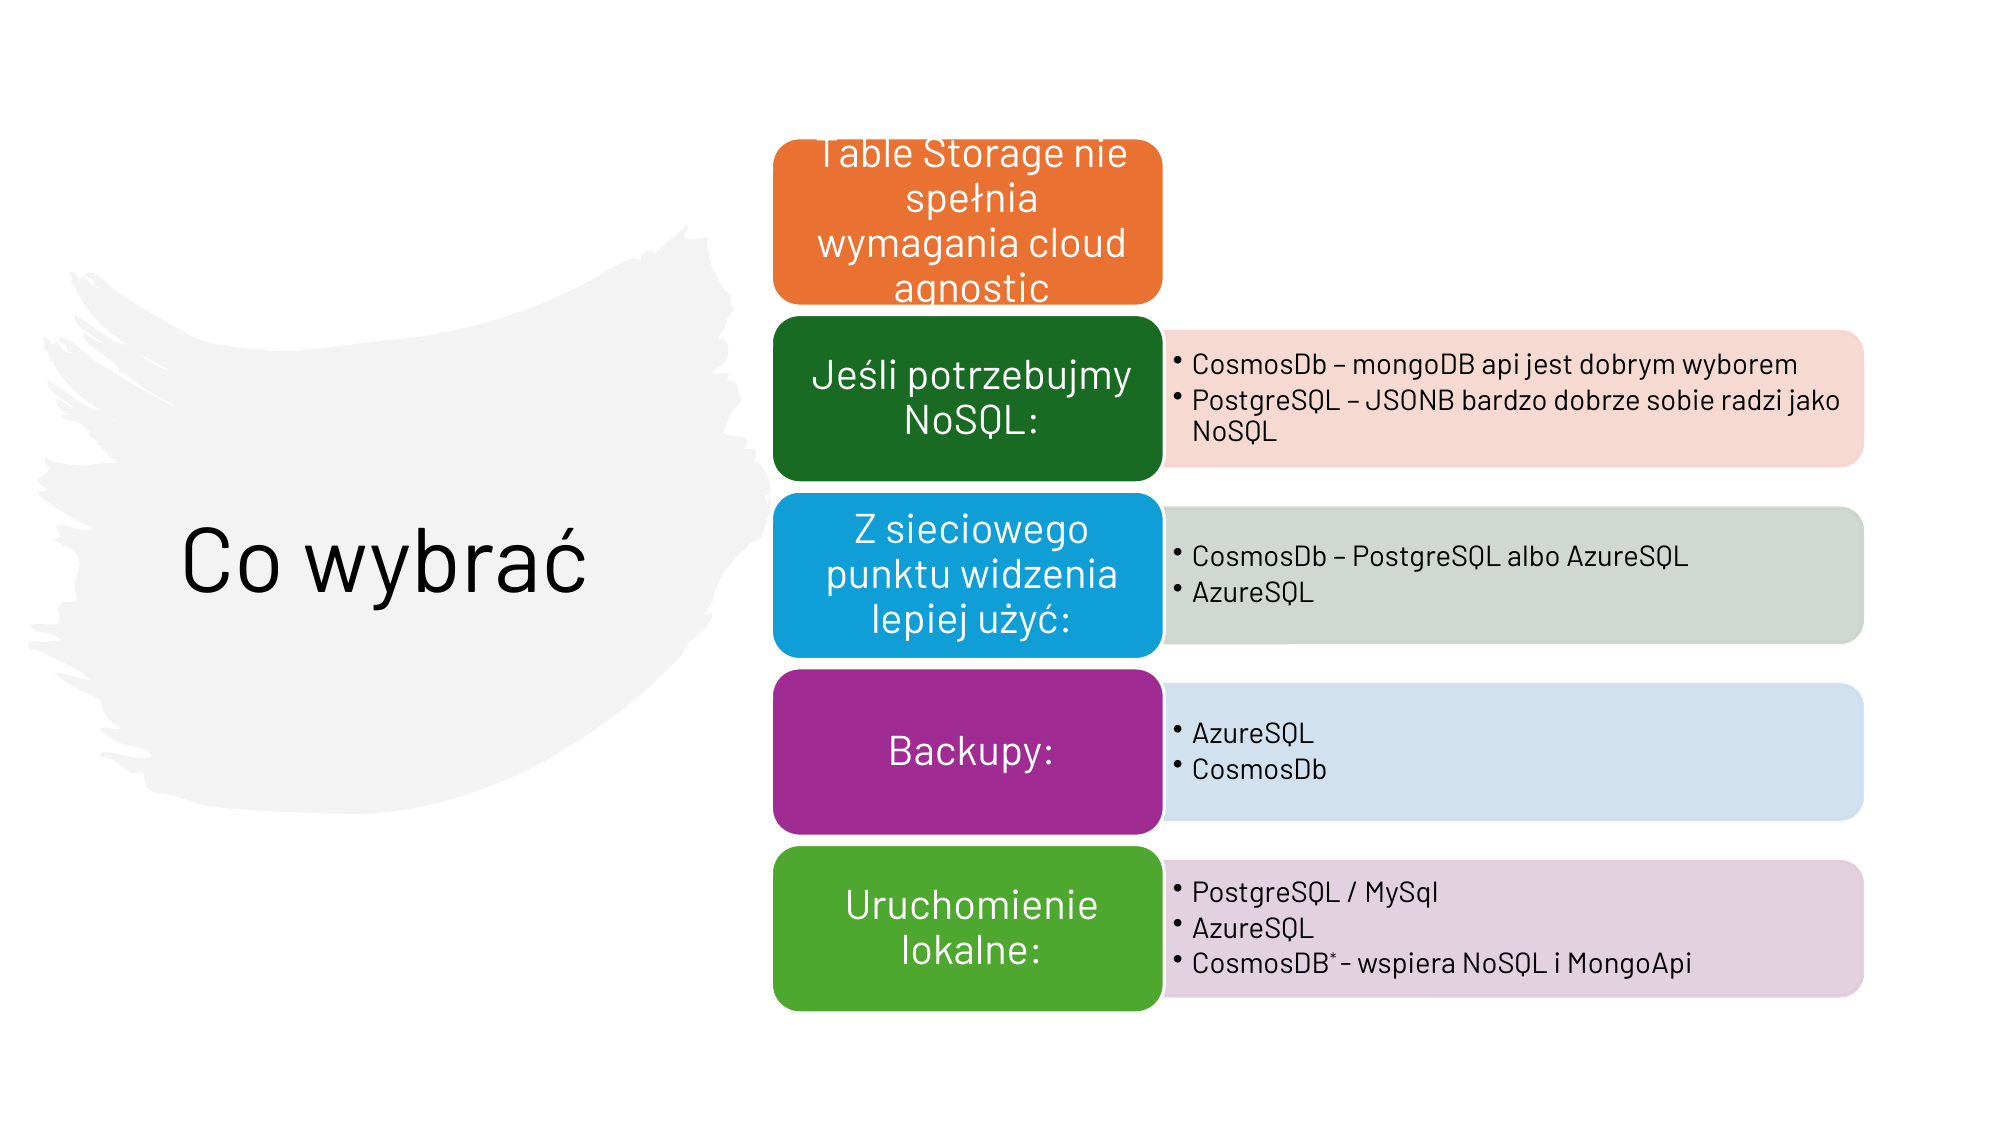

# Co wybrać
Table Storage nie spełnia wymagania cloud agnostic
CosmosDb – mongoDB api jest dobrym wyborem
PostgreSQL – JSONB bardzo dobrze sobie radzi jako NoSQL
Jeśli potrzebujmy NoSQL:
CosmosDb – PostgreSQL albo AzureSQL
AzureSQL
Z sieciowego punktu widzenia lepiej użyć:
AzureSQL
CosmosDb
Backupy:
PostgreSQL / MySql
AzureSQL
CosmosDB* - wspiera NoSQL i MongoApi
Uruchomienie lokalne: